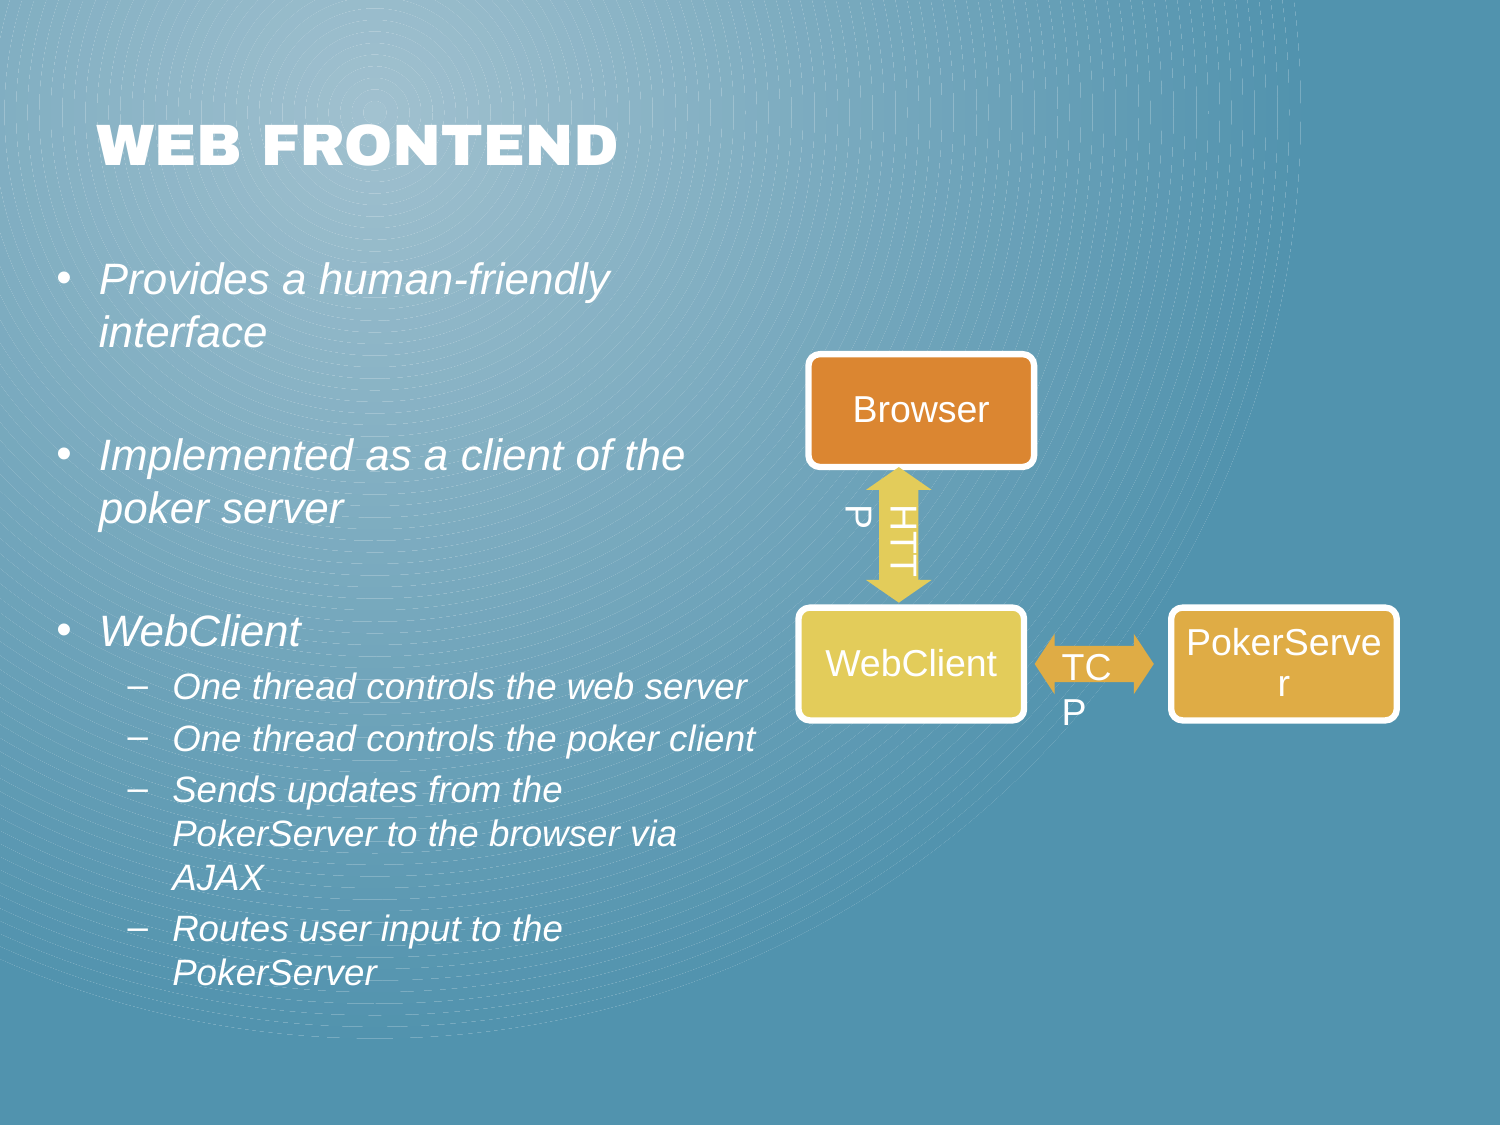

# Web FRONTEND
Provides a human-friendly interface

Implemented as a client of the poker server

WebClient
One thread controls the web server
One thread controls the poker client
Sends updates from the PokerServer to the browser via AJAX
Routes user input to the PokerServer

Browser

WebClient
PokerServer

HTTP
TCP